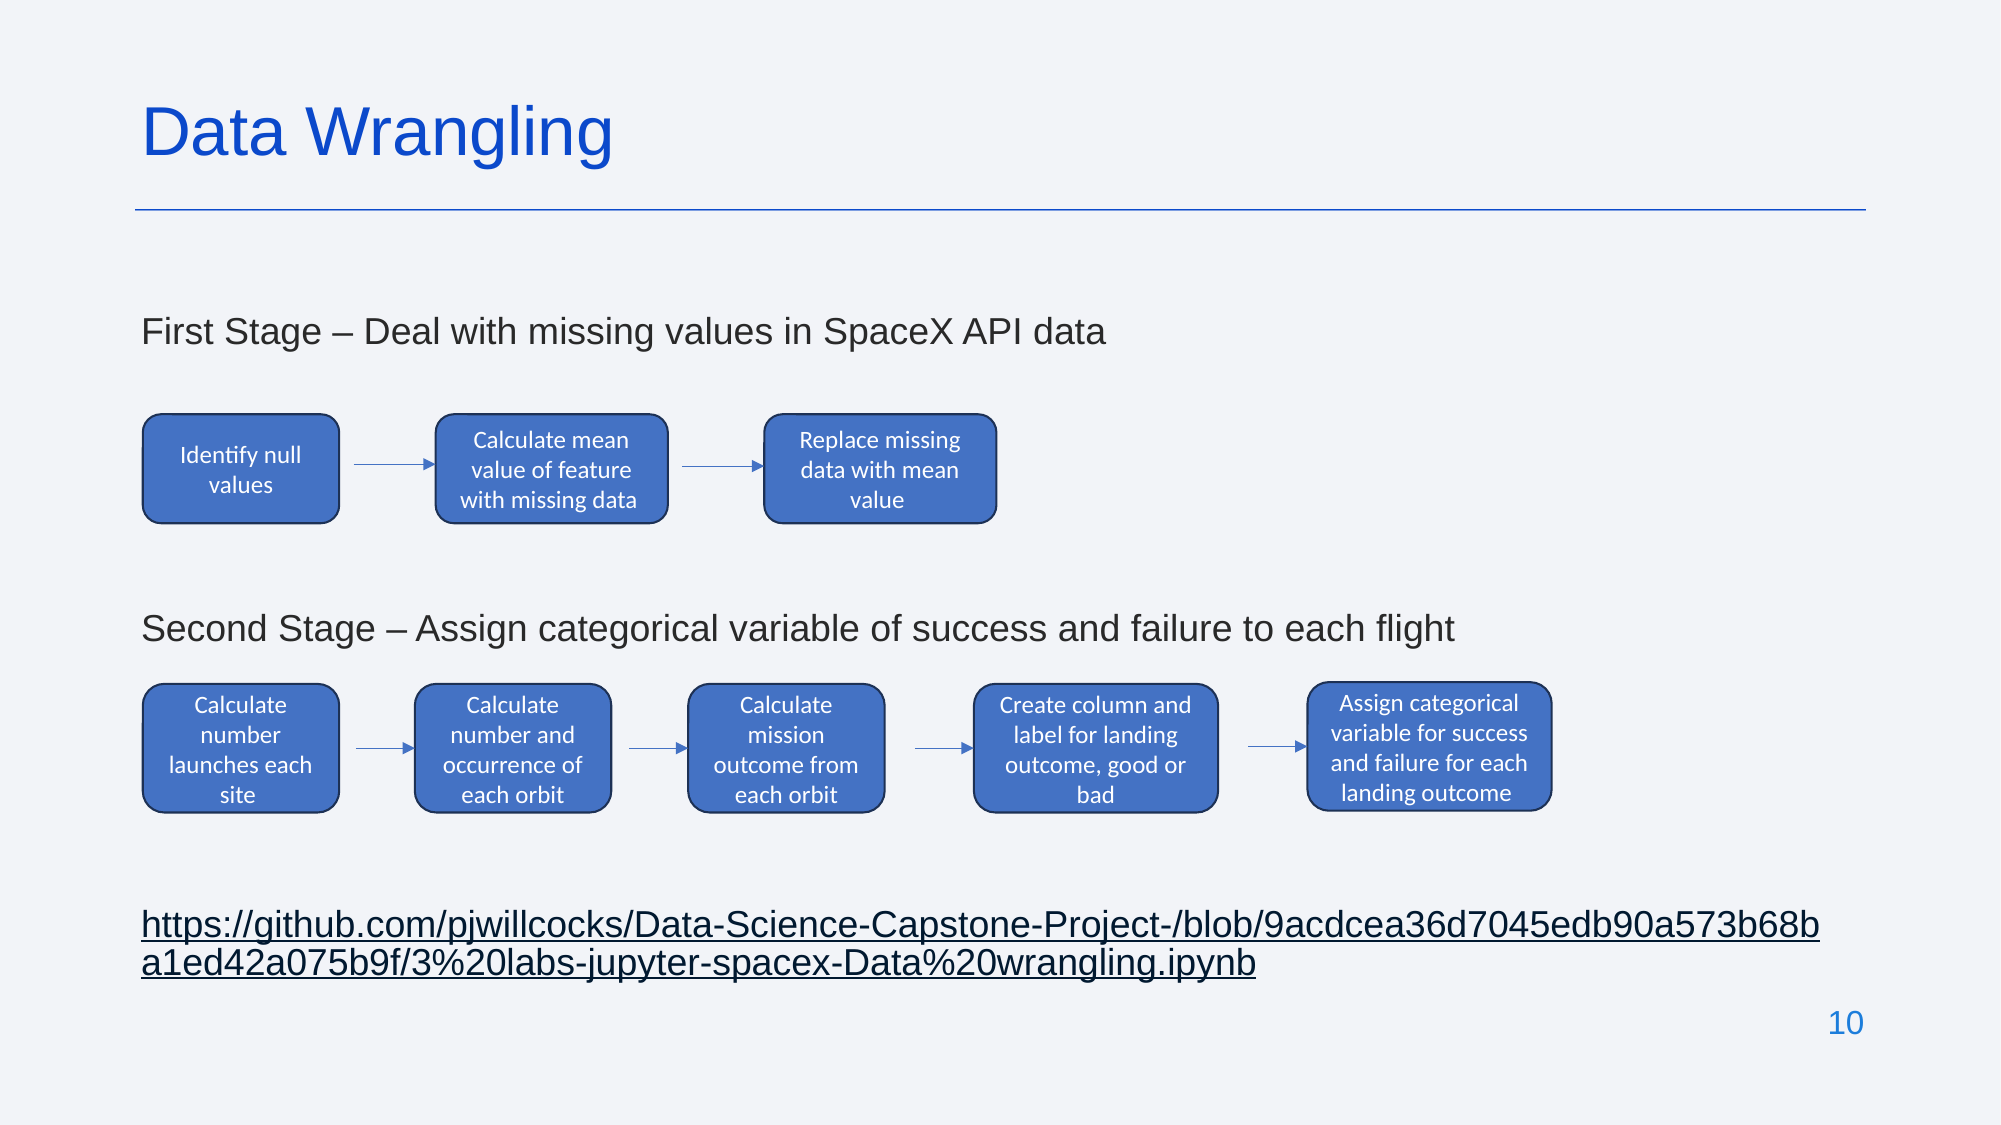

Data Wrangling
First Stage – Deal with missing values in SpaceX API data

Second Stage – Assign categorical variable of success and failure to each flight

https://github.com/pjwillcocks/Data-Science-Capstone-Project-/blob/9acdcea36d7045edb90a573b68ba1ed42a075b9f/3%20labs-jupyter-spacex-Data%20wrangling.ipynb

Identify null values
Calculate mean value of feature with missing data
Replace missing data with mean value
Assign categorical variable for success and failure for each landing outcome
Calculate number launches each site
Calculate number and occurrence of each orbit
Calculate mission outcome from each orbit
Create column and label for landing outcome, good or bad
10